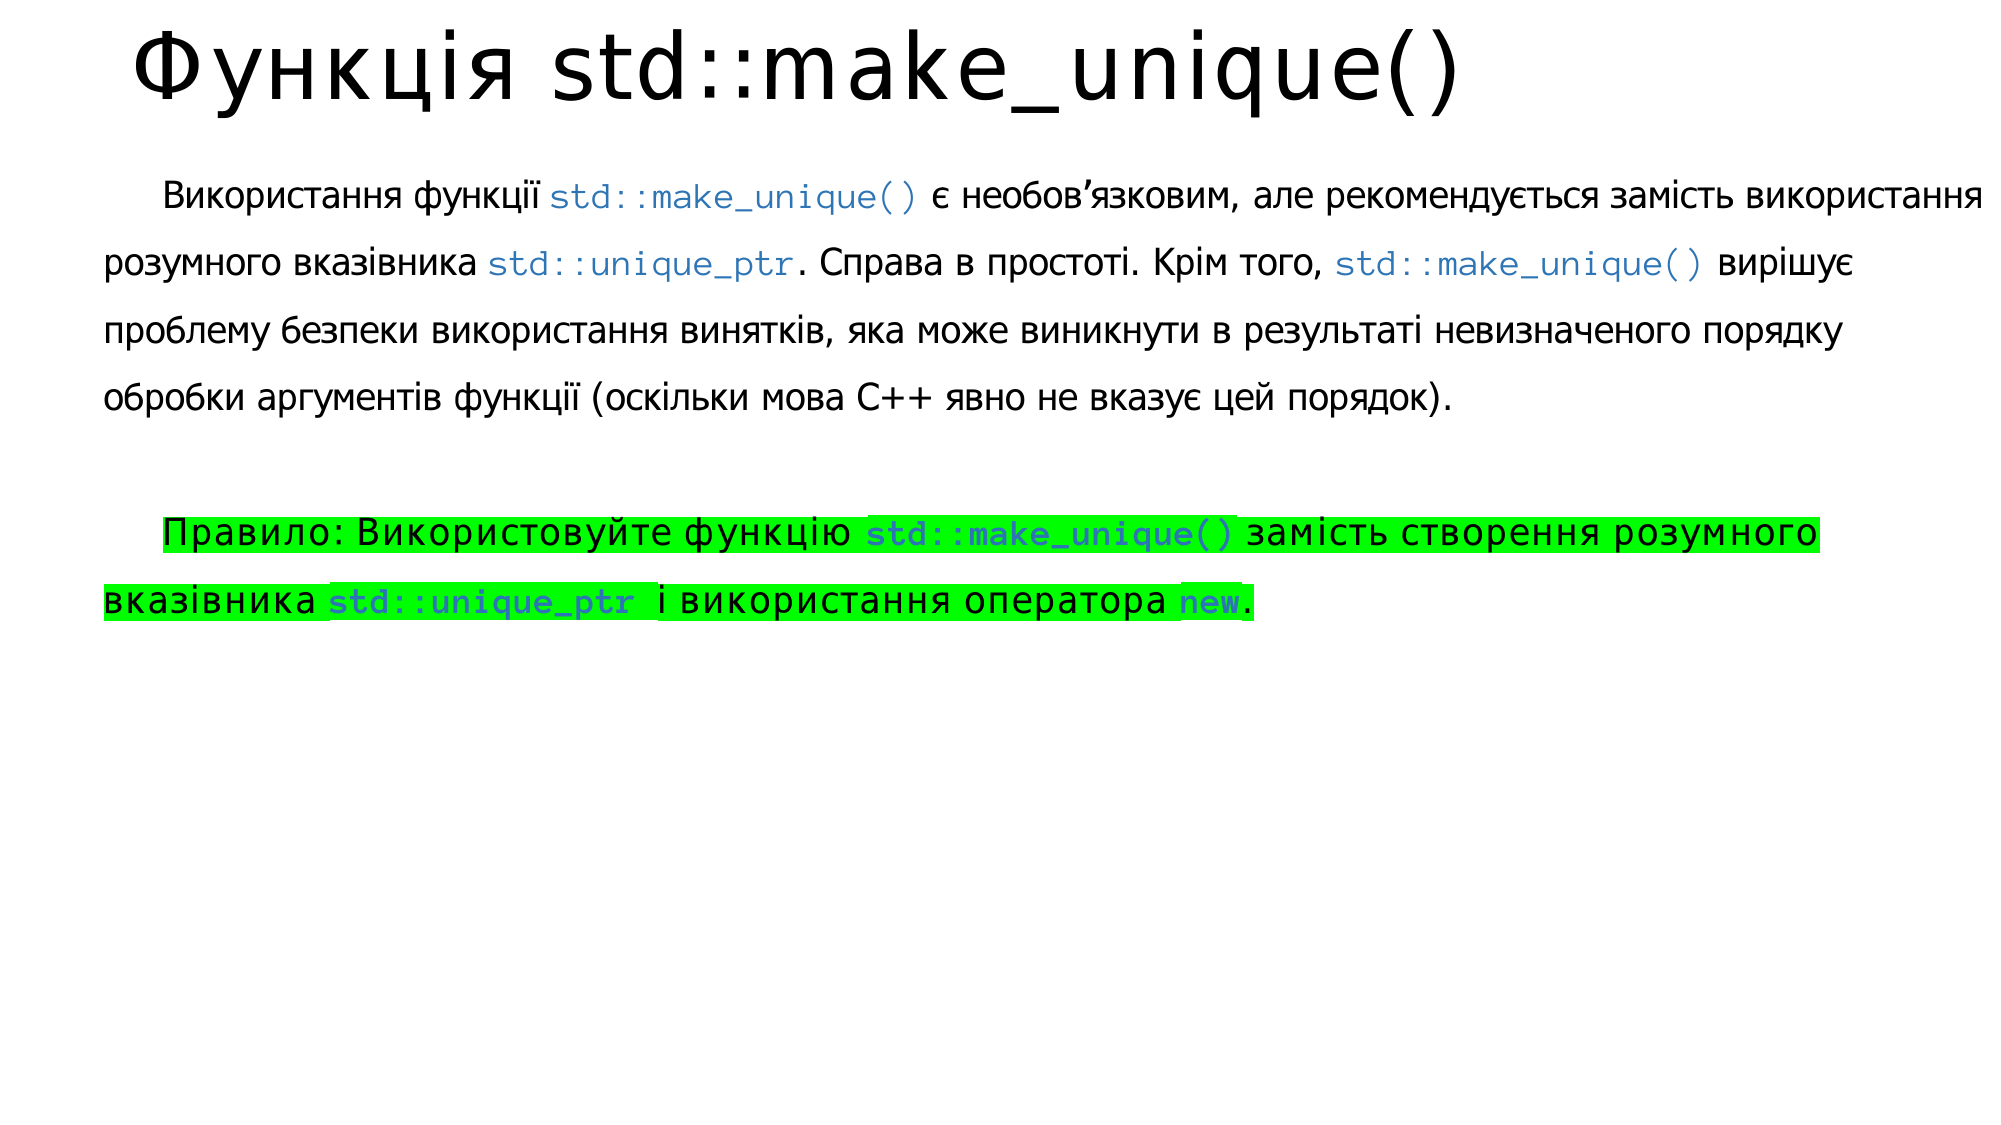

# Функція std::make_unique()
Використання функції std::make_unique() є необов’язковим, але рекомендується замість використання розумного вказівника std::unique_ptr. Справа в простоті. Крім того, std::make_unique() вирішує проблему безпеки використання винятків, яка може виникнути в результаті невизначеного порядку обробки аргументів функції (оскільки мова С++ явно не вказує цей порядок).

Правило: Використовуйте функцію std::make_unique() замість створення розумного вказівника std::unique_ptr і використання оператора new.